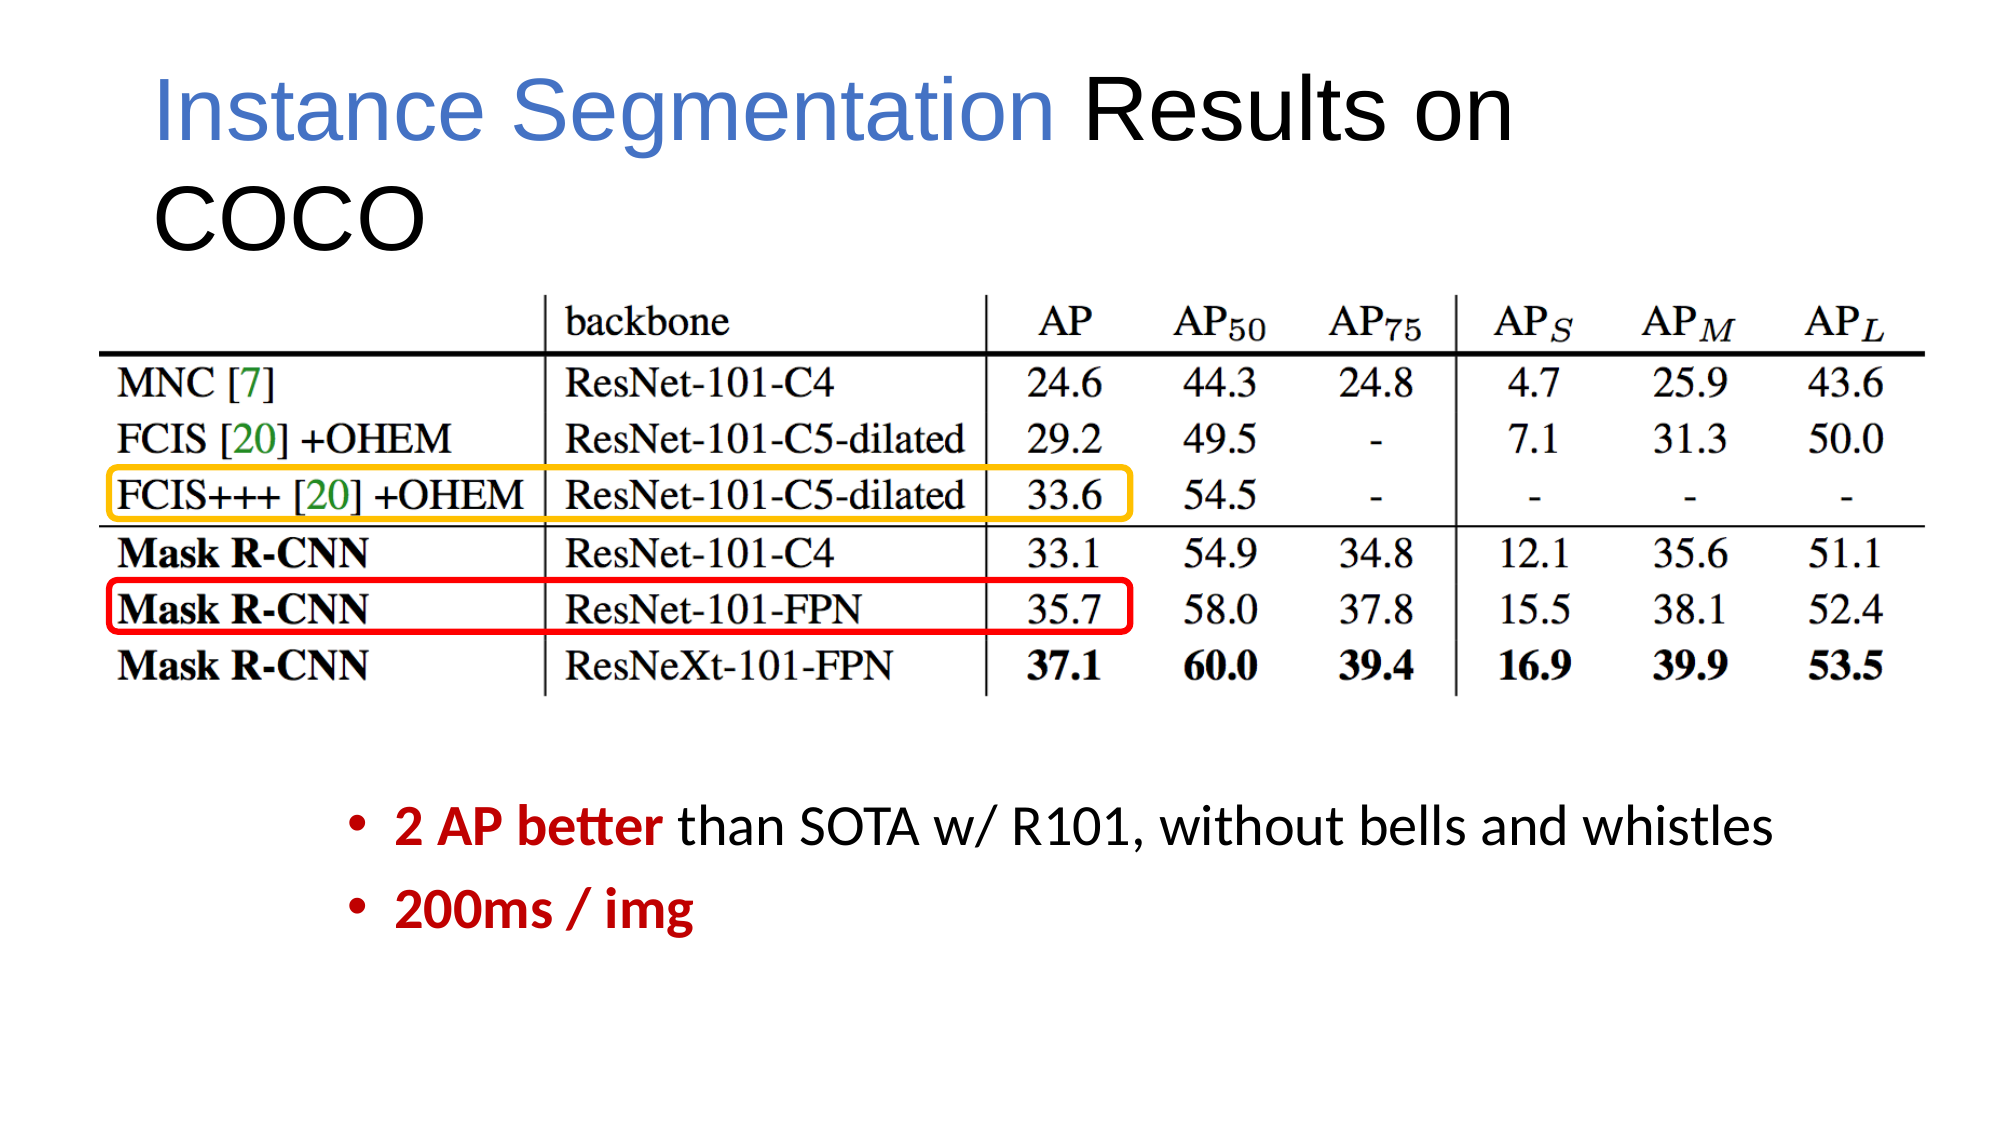

# Instance Segmentation Results on COCO

2 AP better than SOTA w/ R101, without bells and whistles
200ms / img